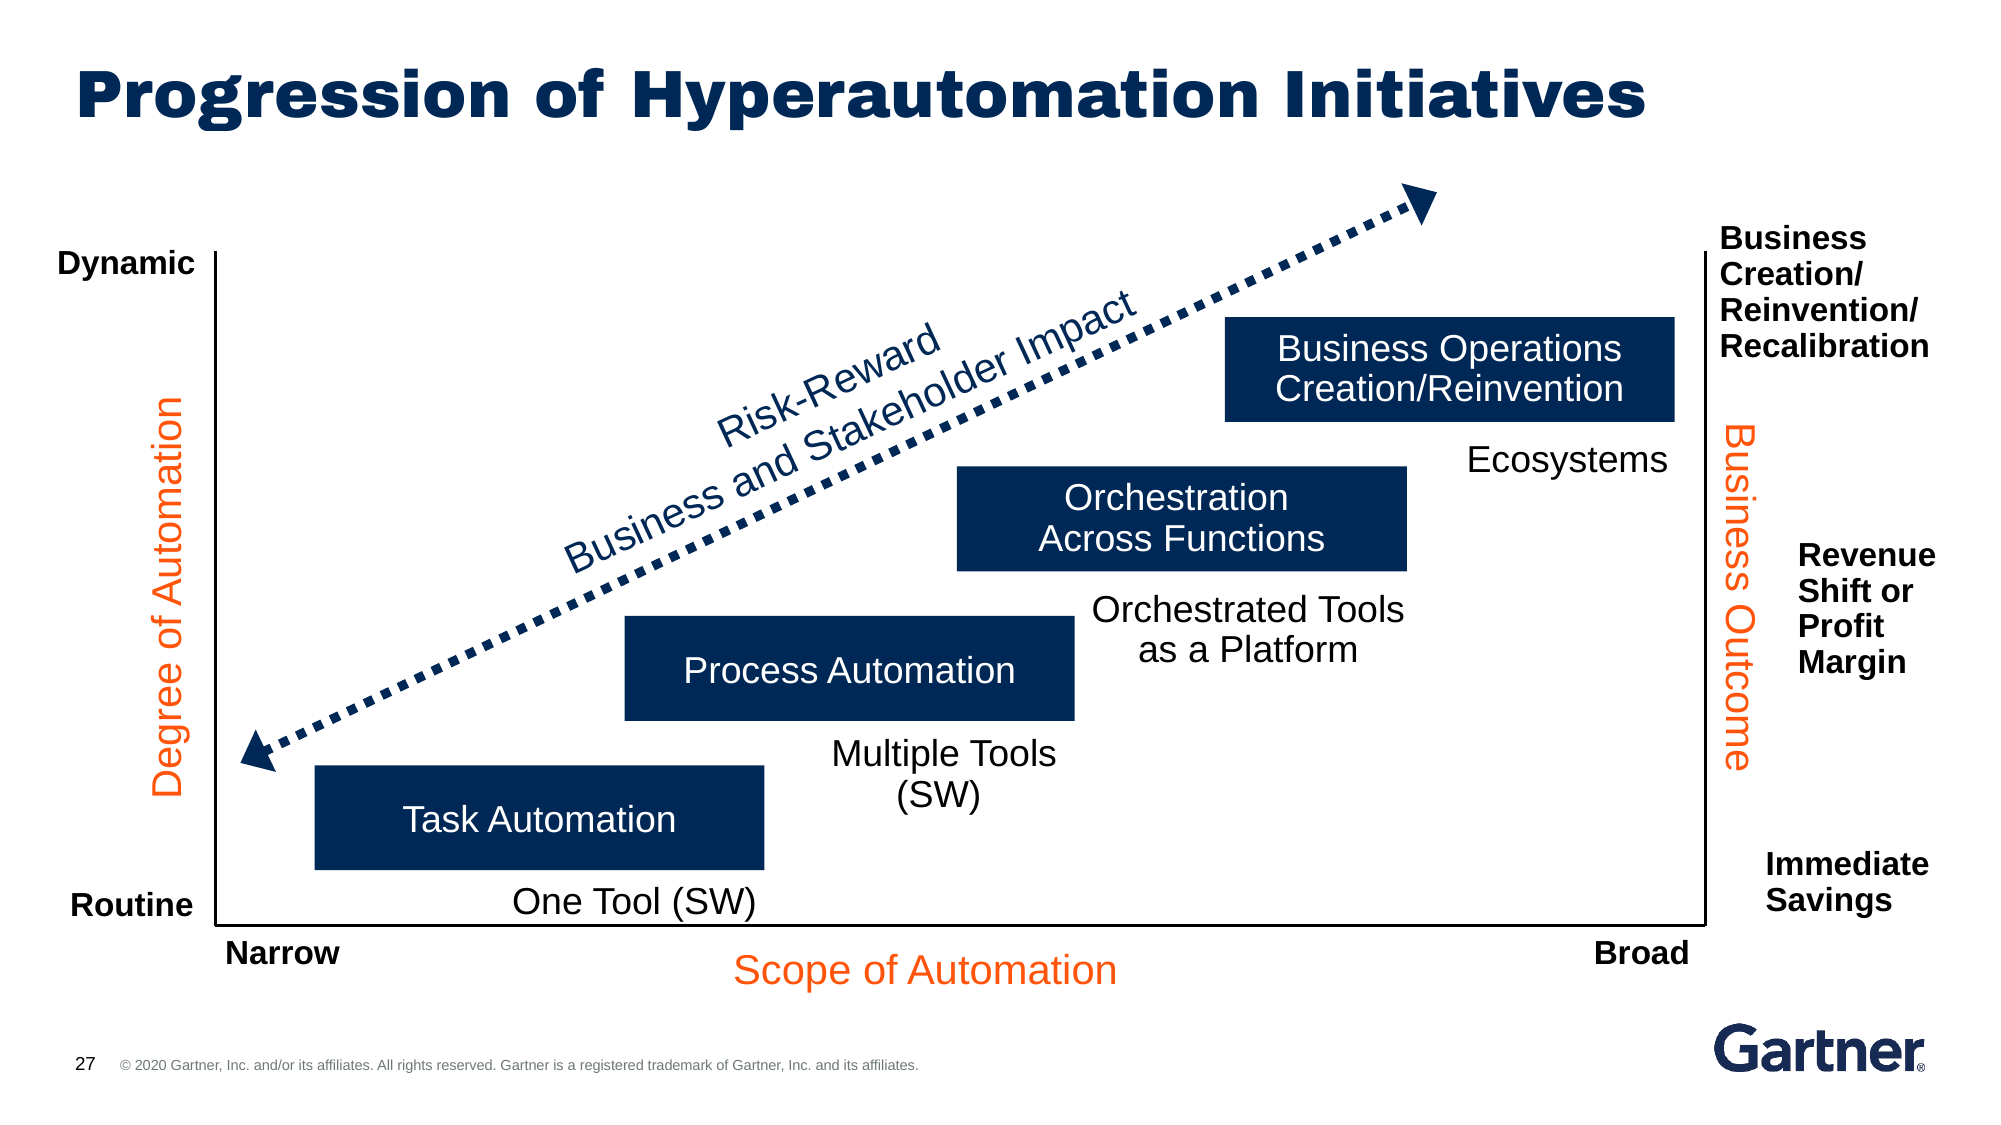

# Progression of Hyperautomation Initiatives
Business Creation/
Reinvention/
Recalibration
Dynamic
Business Operations
Creation/Reinvention
Risk-Reward
Business and Stakeholder Impact
Ecosystems
Orchestration
Across Functions
Revenue Shift or Profit Margin
Degree of Automation
Business Outcome
Orchestrated Tools as a Platform
Process Automation
Multiple Tools (SW)
Task Automation
Immediate Savings
One Tool (SW)
Routine
Narrow
Broad
Scope of Automation